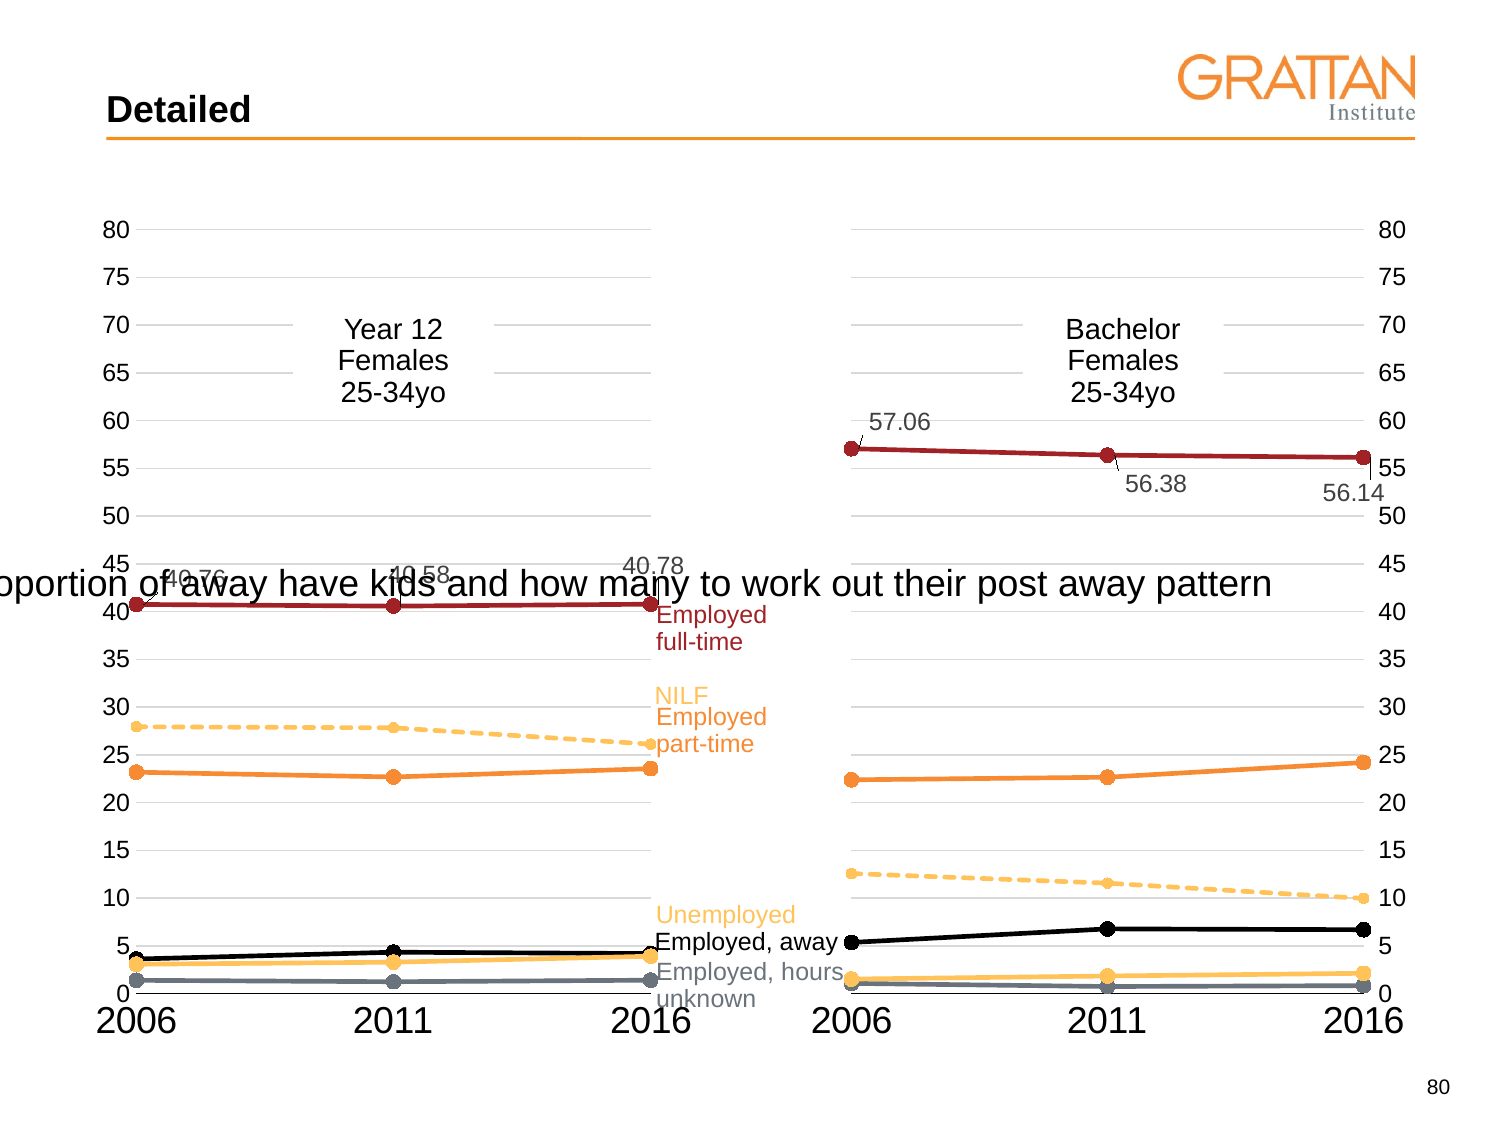

# Detailed

### Chart

| Category | FT | PT | Away | Away not stated | Unemp | NILF |
|---|---|---|---|---|---|---|
| 2006 | 40.760073283907005 | 23.187488014595434 | 3.624652164655494 | 1.4012461848493811 | 3.0838347076084767 | 27.942705644384215 |
| 2011 | 40.57790092486183 | 22.68726415266888 | 4.344312570033604 | 1.252243042866882 | 3.299289784226576 | 27.838989525342225 |
| 2016 | 40.78325467602324 | 23.557944347734185 | 4.19983797503532 | 1.4133680477174027 | 3.9216087678293072 | 26.123986185660556 |

### Chart

| Category | FT | PT | Away | Away not stated | Unemp | NILF |
|---|---|---|---|---|---|---|
| 2006 | 57.05750563467815 | 22.39105996509046 | 5.363969992437221 | 1.081187327539993 | 1.5273501066580812 | 12.578926973596094 |
| 2011 | 56.383363933050624 | 22.660492434399664 | 6.7843753932214925 | 0.7522624309659729 | 1.851805073832736 | 11.567700734529518 |
| 2016 | 56.14247062103169 | 24.203839195149047 | 6.697248086732356 | 0.846732903469378 | 2.135389264483306 | 9.974319929134225 |
Year 12
Females
25-34yo
Bachelor
Females
25-34yo
What proportion of away have kids and how many to work out their post away pattern
Employed
full-time
NILF
Employed
part-time
Unemployed
Employed, away
Employed, hours unknown